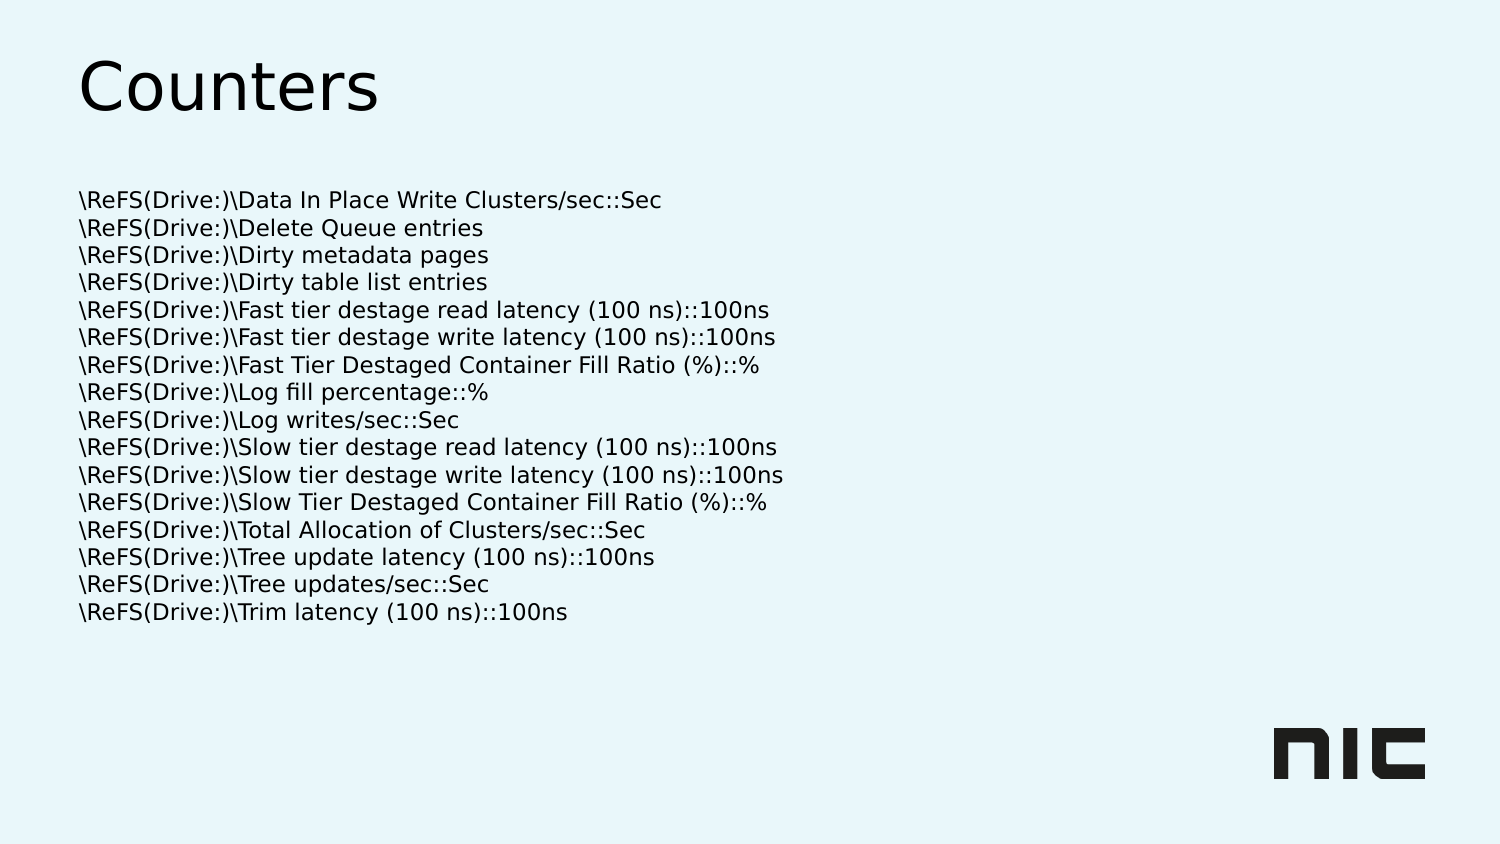

# Counters
\ReFS(Drive:)\Data In Place Write Clusters/sec::Sec
\ReFS(Drive:)\Delete Queue entries
\ReFS(Drive:)\Dirty metadata pages
\ReFS(Drive:)\Dirty table list entries
\ReFS(Drive:)\Fast tier destage read latency (100 ns)::100ns
\ReFS(Drive:)\Fast tier destage write latency (100 ns)::100ns
\ReFS(Drive:)\Fast Tier Destaged Container Fill Ratio (%)::%
\ReFS(Drive:)\Log fill percentage::%
\ReFS(Drive:)\Log writes/sec::Sec
\ReFS(Drive:)\Slow tier destage read latency (100 ns)::100ns
\ReFS(Drive:)\Slow tier destage write latency (100 ns)::100ns
\ReFS(Drive:)\Slow Tier Destaged Container Fill Ratio (%)::%
\ReFS(Drive:)\Total Allocation of Clusters/sec::Sec
\ReFS(Drive:)\Tree update latency (100 ns)::100ns
\ReFS(Drive:)\Tree updates/sec::Sec
\ReFS(Drive:)\Trim latency (100 ns)::100ns